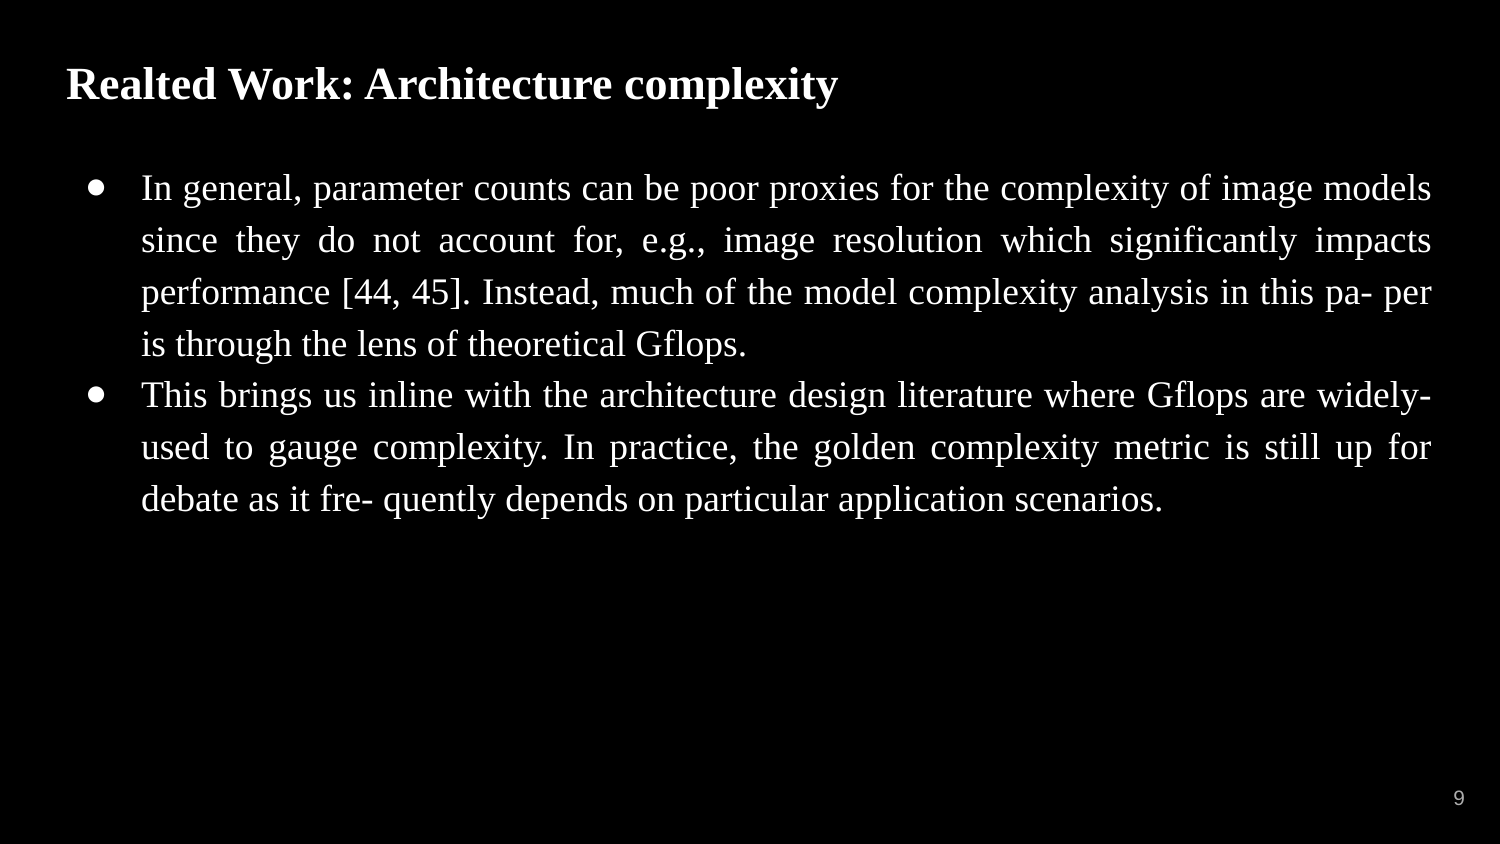

# Realted Work: Architecture complexity

In general, parameter counts can be poor proxies for the complexity of image models since they do not account for, e.g., image resolution which significantly impacts performance [44, 45]. Instead, much of the model complexity analysis in this pa- per is through the lens of theoretical Gflops.
This brings us inline with the architecture design literature where Gflops are widely-used to gauge complexity. In practice, the golden complexity metric is still up for debate as it fre- quently depends on particular application scenarios.
9